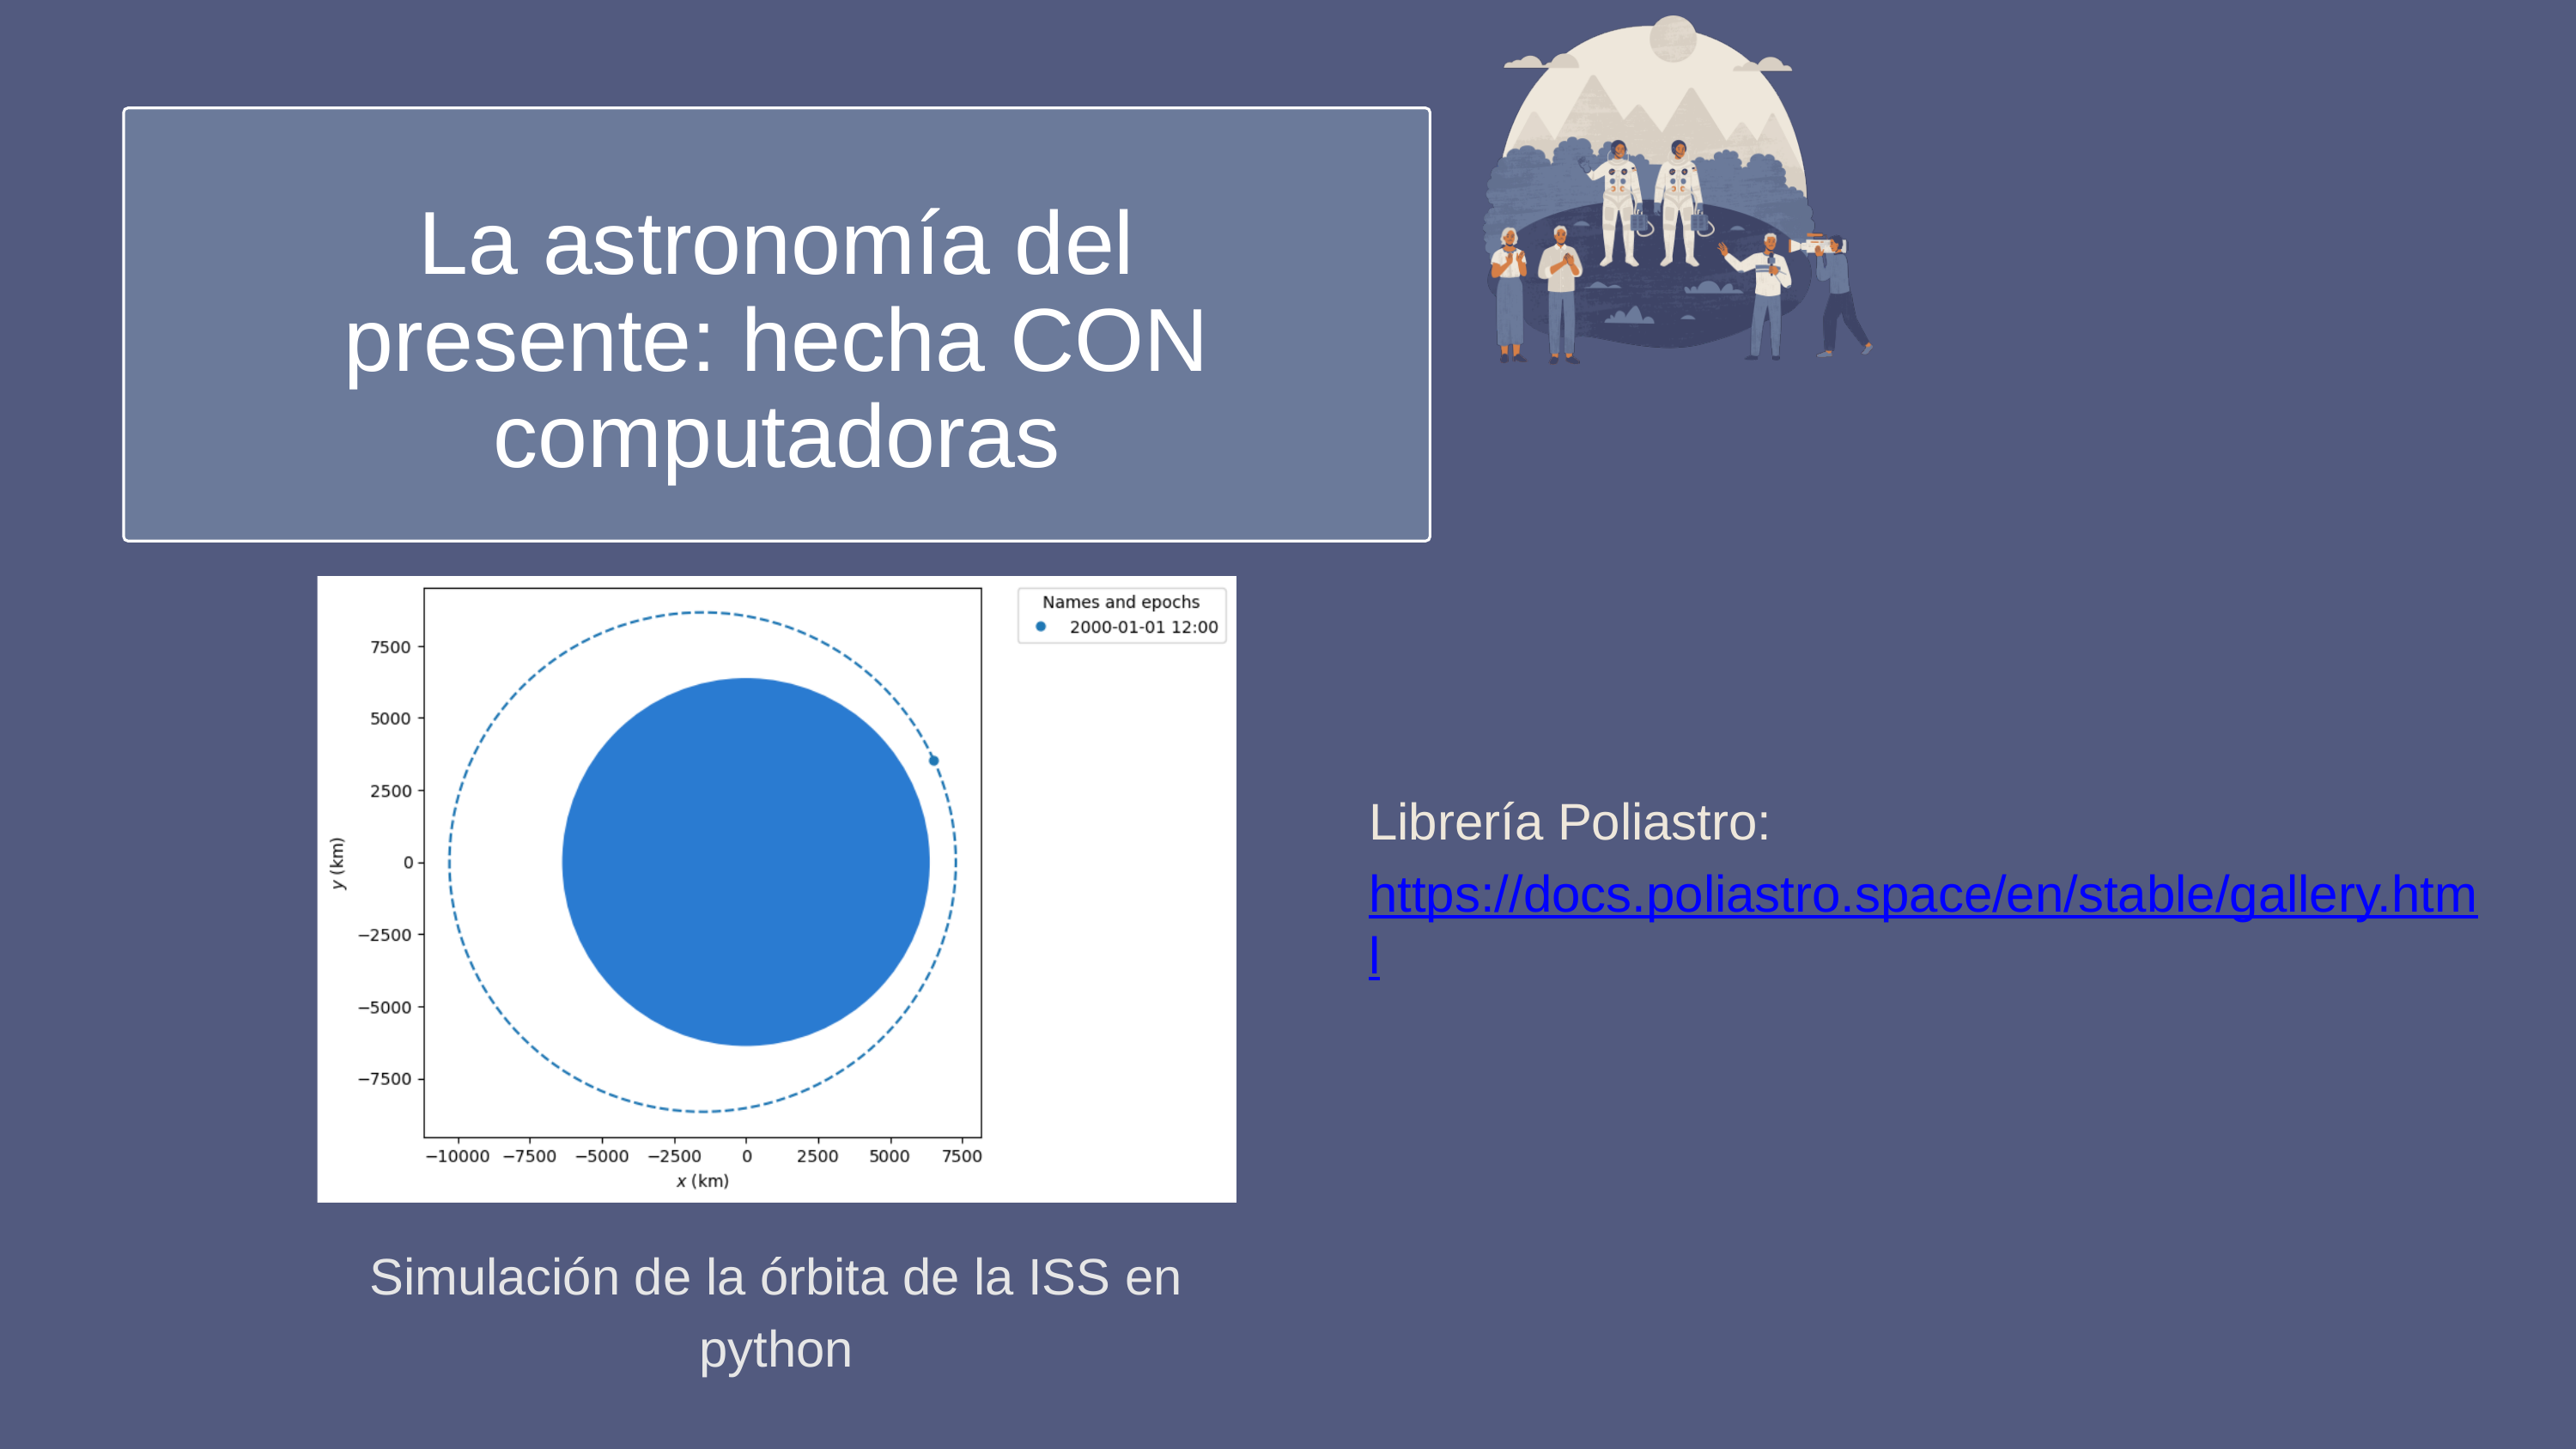

La astronomía del presente: hecha CON computadoras

Librería Poliastro: https://docs.poliastro.space/en/stable/gallery.html
Simulación de la órbita de la ISS en python